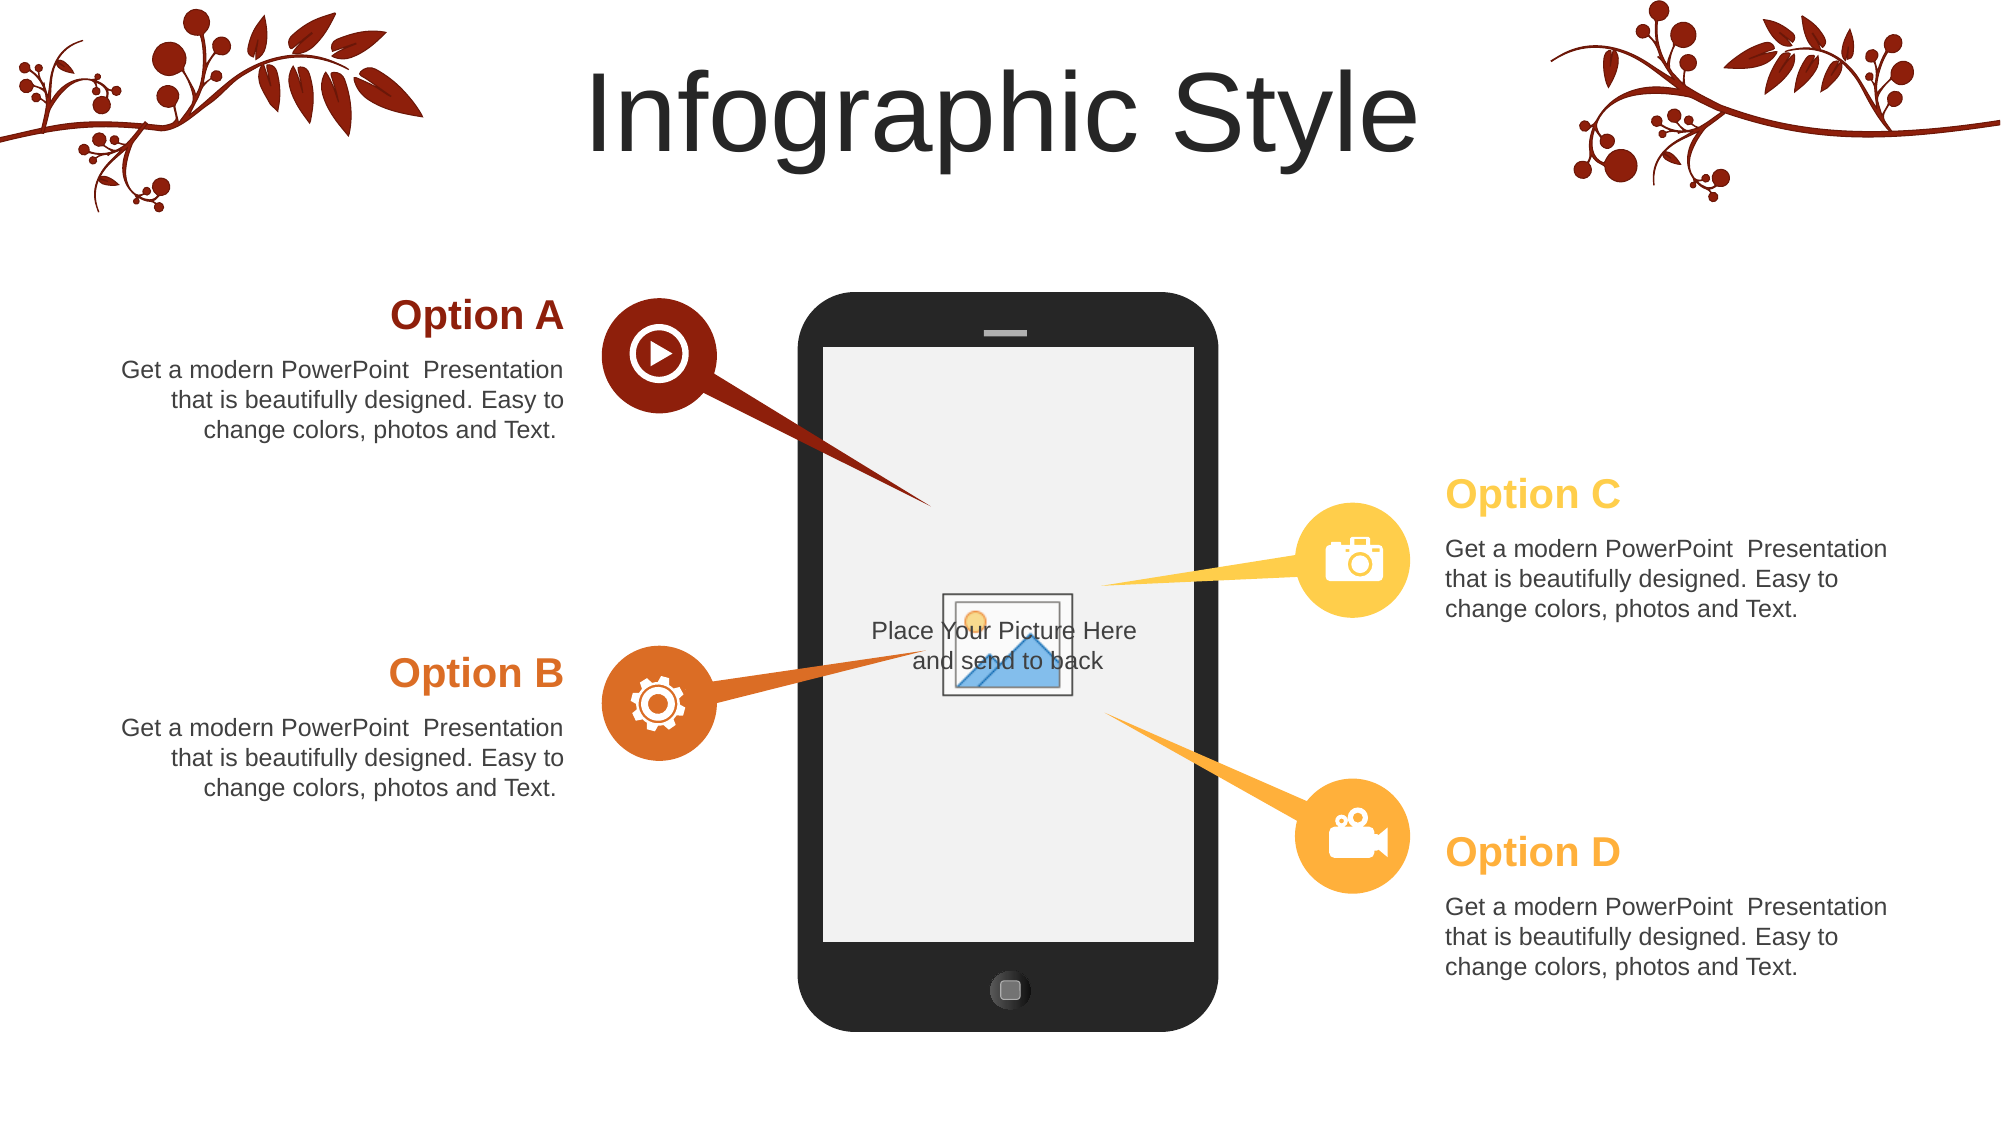

Infographic Style
Option A
Get a modern PowerPoint  Presentation that is beautifully designed. Easy to change colors, photos and Text.

Option C
Get a modern PowerPoint  Presentation that is beautifully designed. Easy to change colors, photos and Text.

Option B
Get a modern PowerPoint  Presentation that is beautifully designed. Easy to change colors, photos and Text.

Option D
Get a modern PowerPoint  Presentation that is beautifully designed. Easy to change colors, photos and Text.